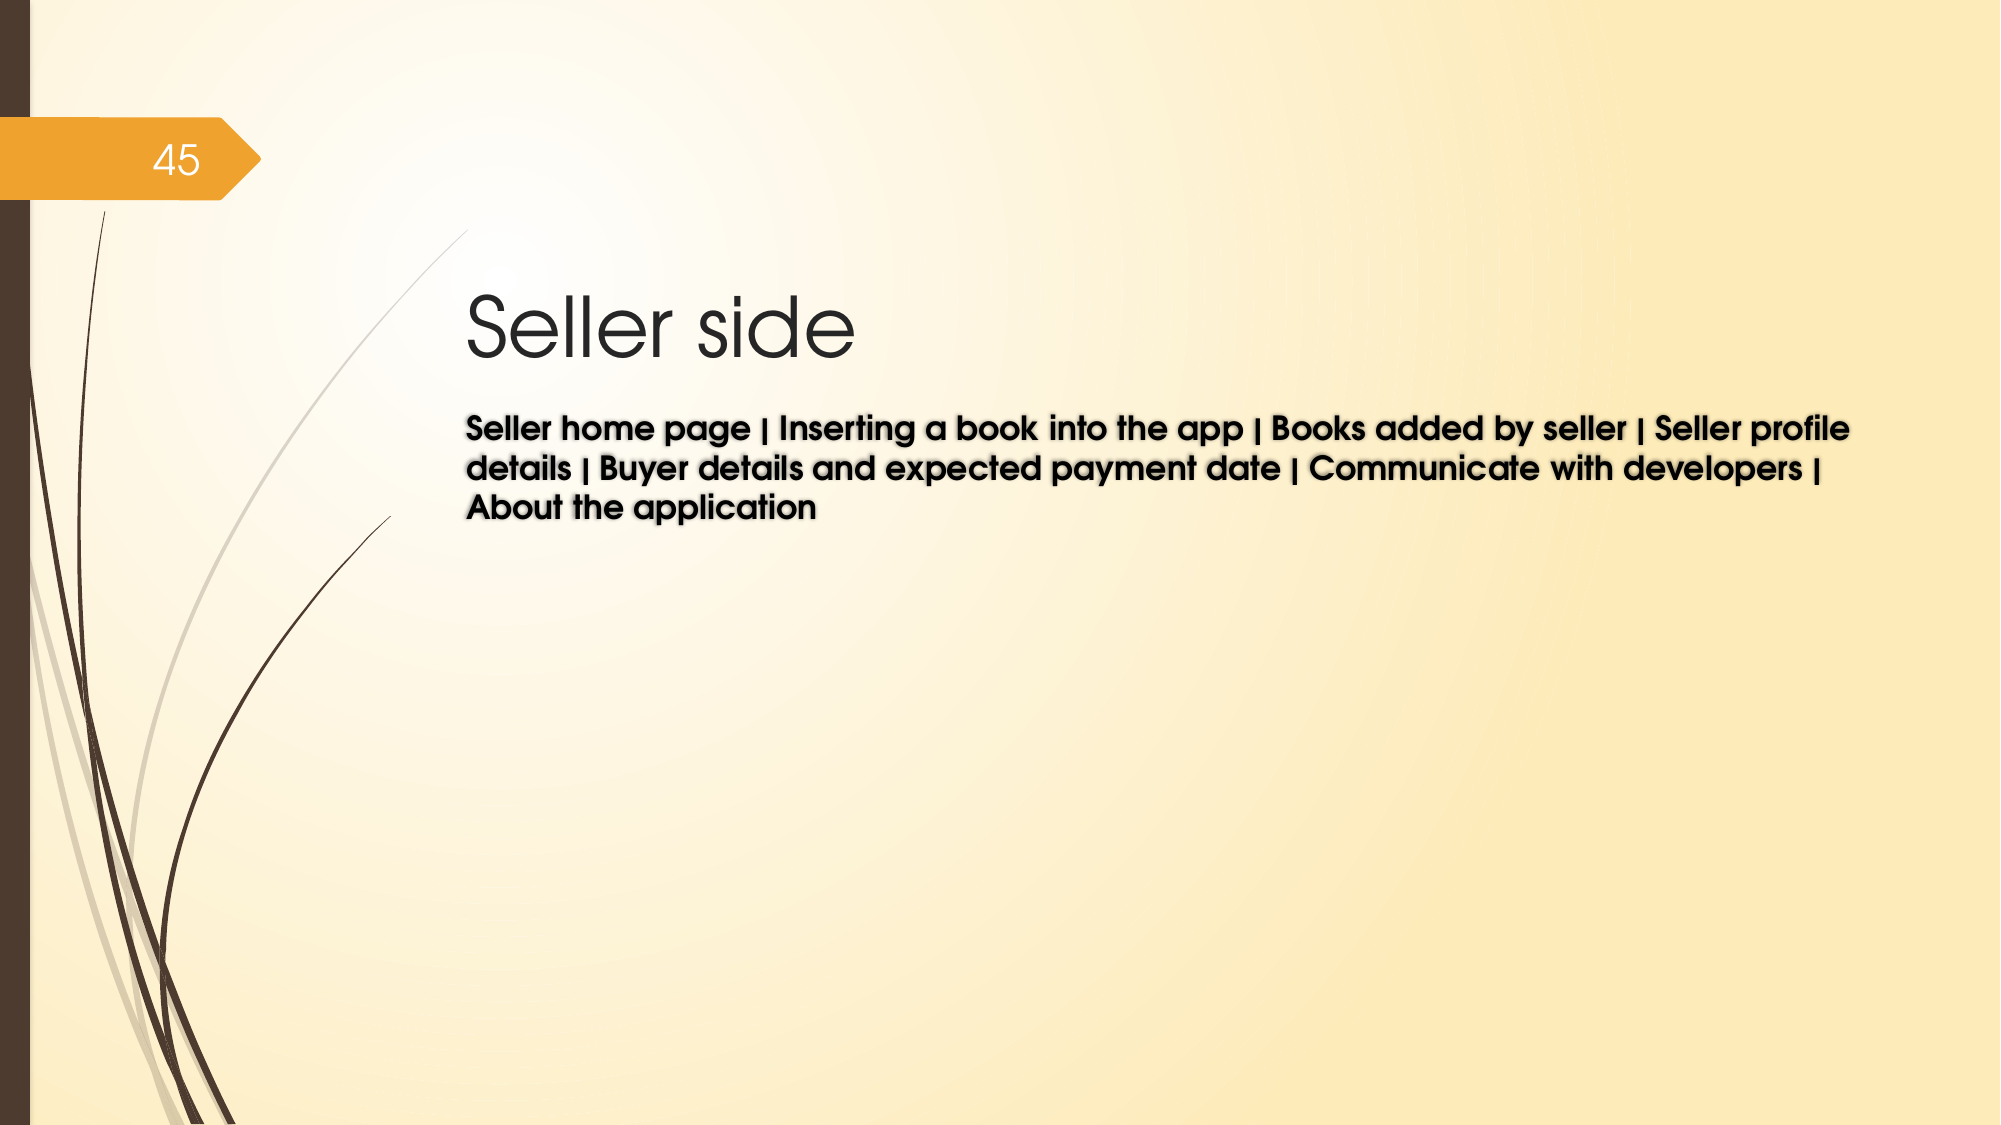

45
# Seller side
Seller home page | Inserting a book into the app | Books added by seller | Seller profile details | Buyer details and expected payment date | Communicate with developers | About the application